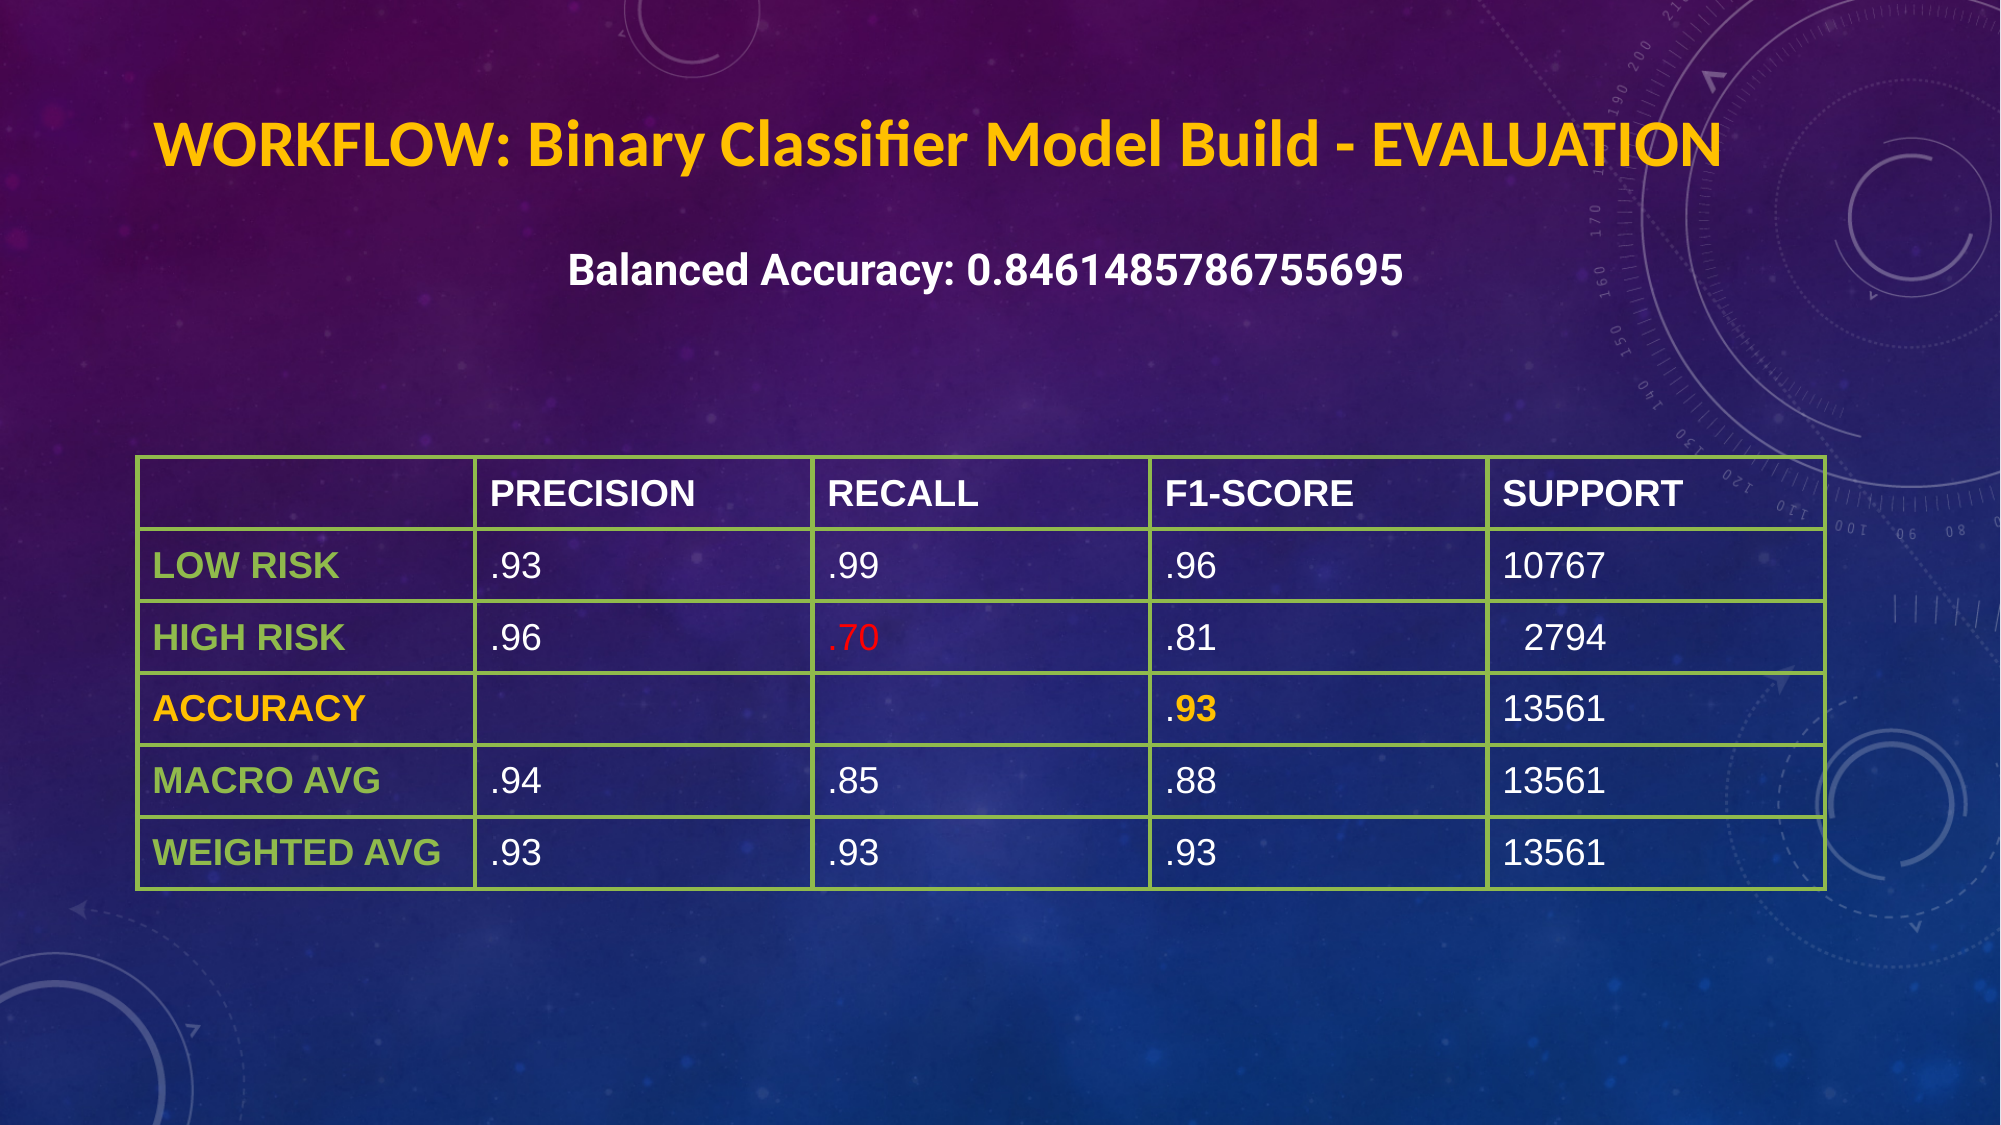

# WORKFLOW: Binary Classifier Model Build - EVALUATION
Balanced Accuracy: 0.8461485786755695

|  | PRECISION | RECALL | F1-SCORE | SUPPORT |
| --- | --- | --- | --- | --- |
| LOW RISK | .93 | .99 | .96 | 10767 |
| HIGH RISK | .96 | .70 | .81 | 2794 |
| ACCURACY |  |  | .93 | 13561 |
| MACRO AVG | .94 | .85 | .88 | 13561 |
| WEIGHTED AVG | .93 | .93 | .93 | 13561 |